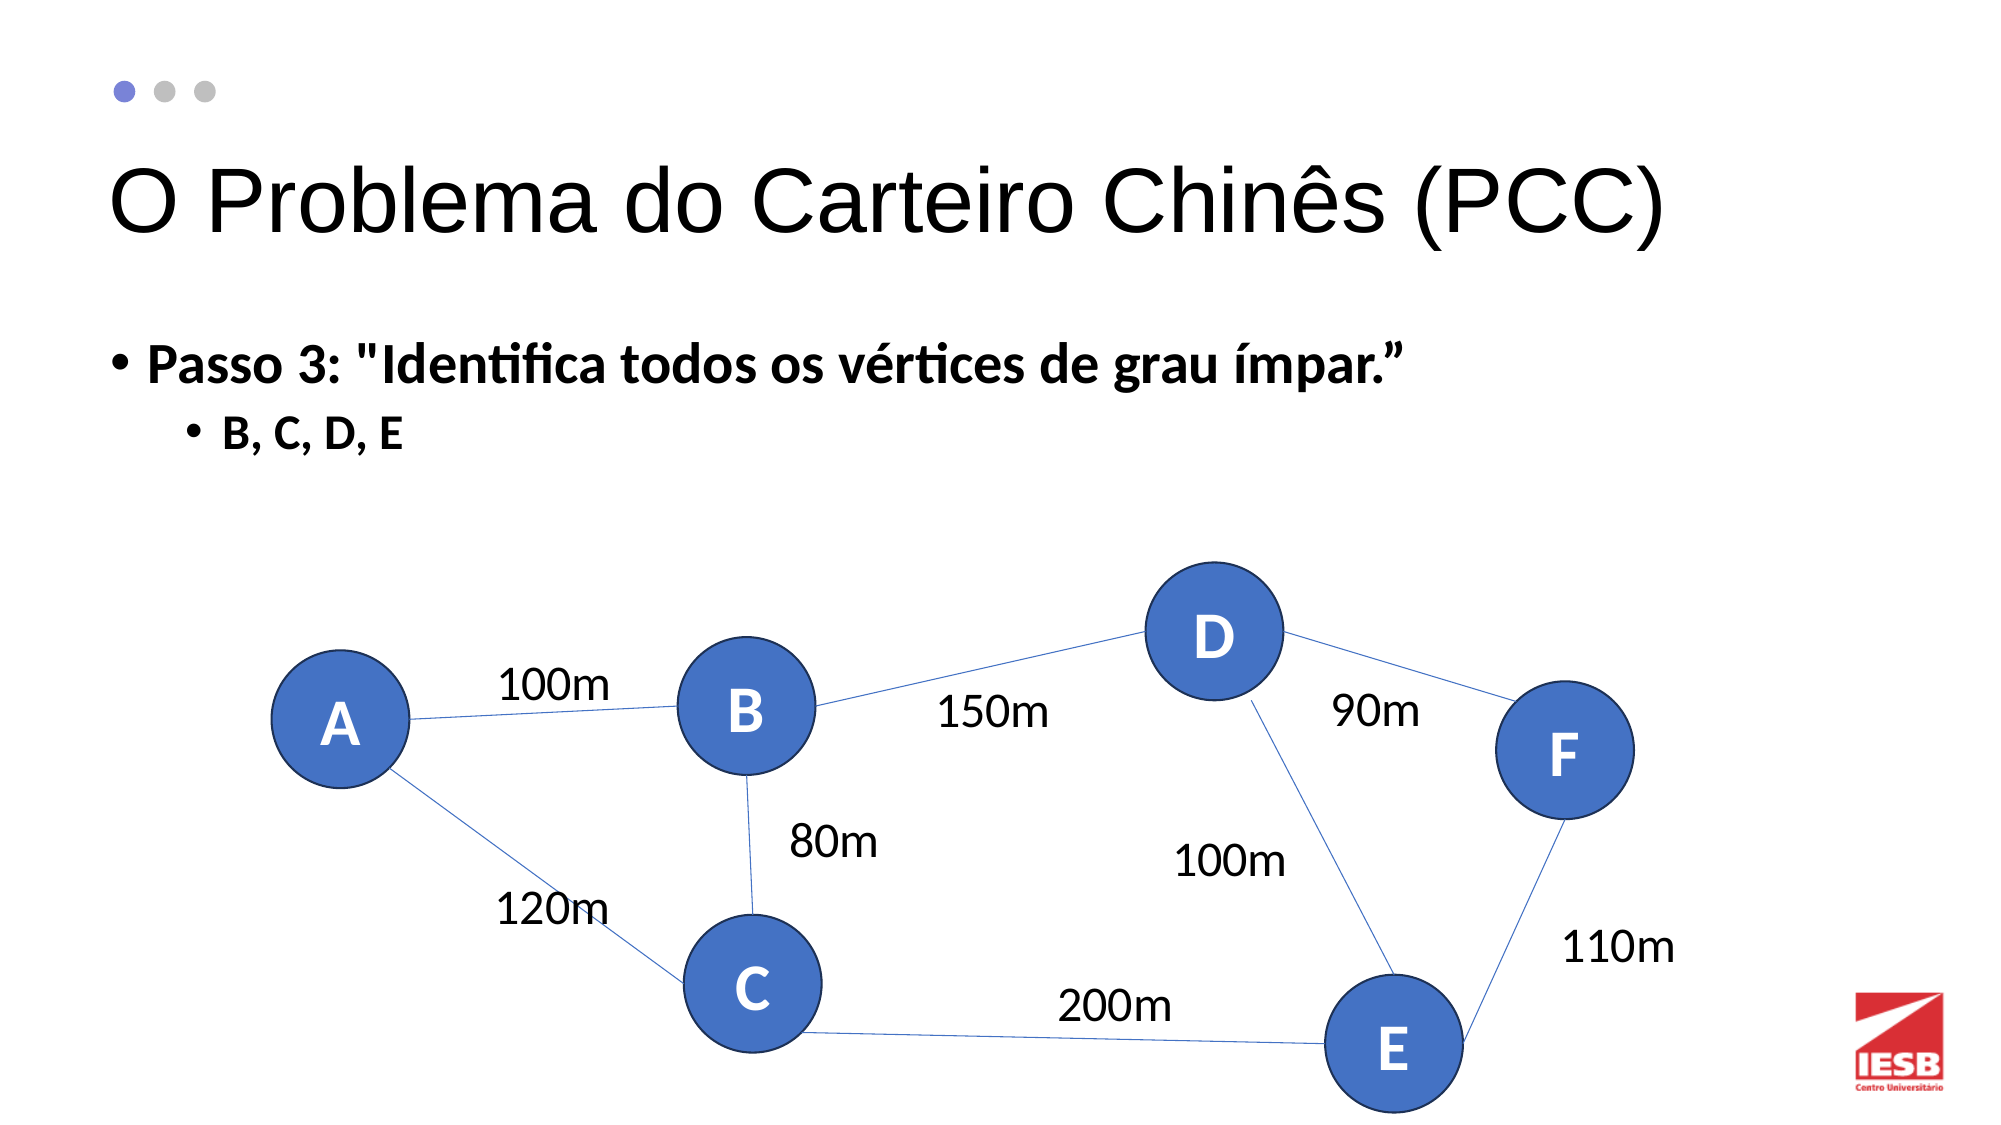

# O Problema do Carteiro Chinês (PCC)
Passo 3: "Identifica todos os vértices de grau ímpar.”
B, C, D, E
D
B
100m
A
90m
150m
F
80m
100m
120m
110m
C
200m
E